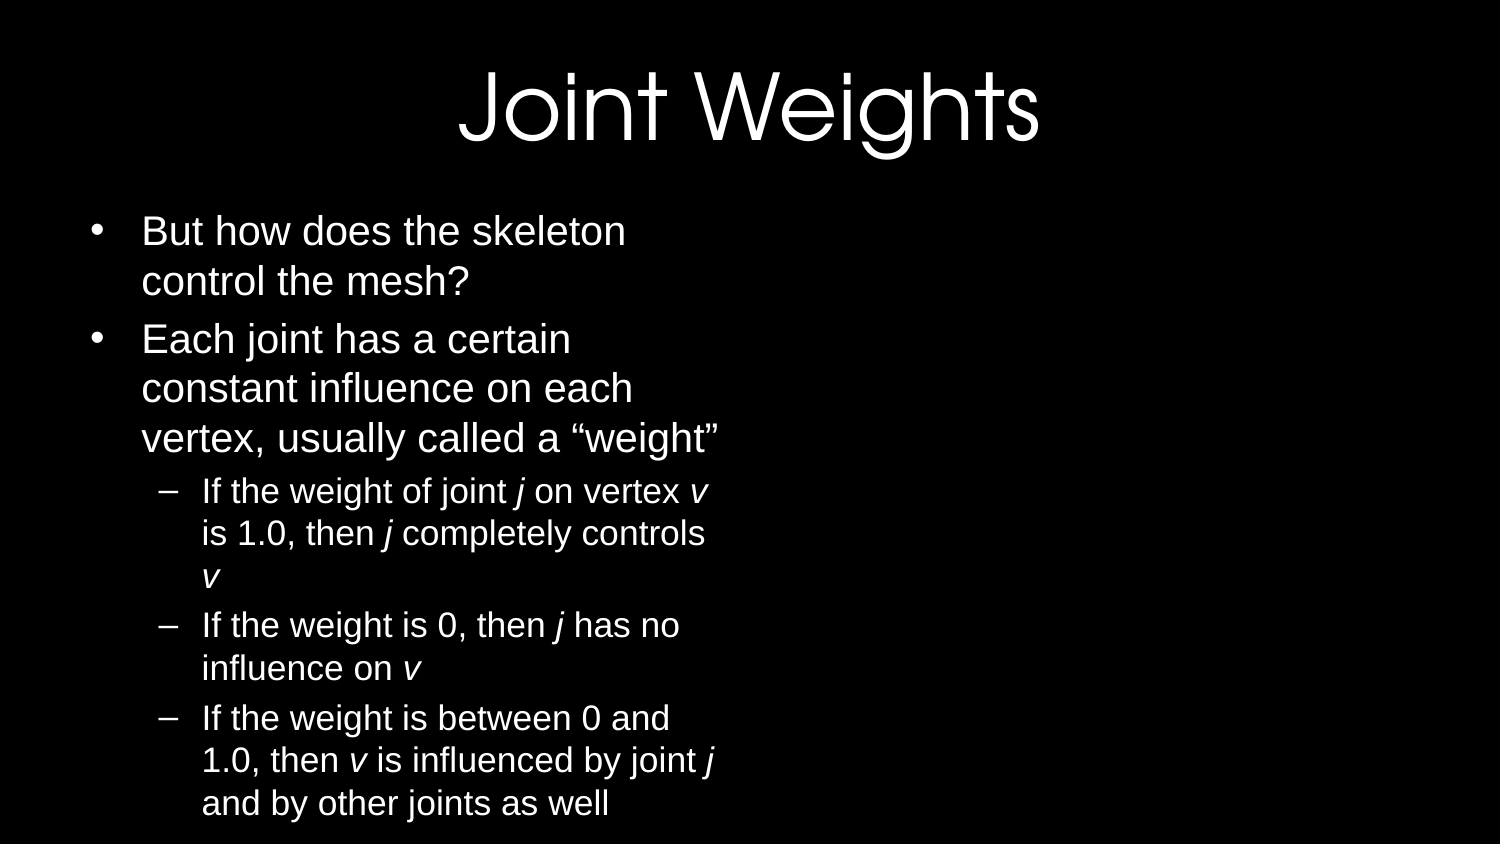

# Joint Weights
But how does the skeleton control the mesh?
Each joint has a certain constant influence on each vertex, usually called a “weight”
If the weight of joint j on vertex v is 1.0, then j completely controls v
If the weight is 0, then j has no influence on v
If the weight is between 0 and 1.0, then v is influenced by joint j and by other joints as well